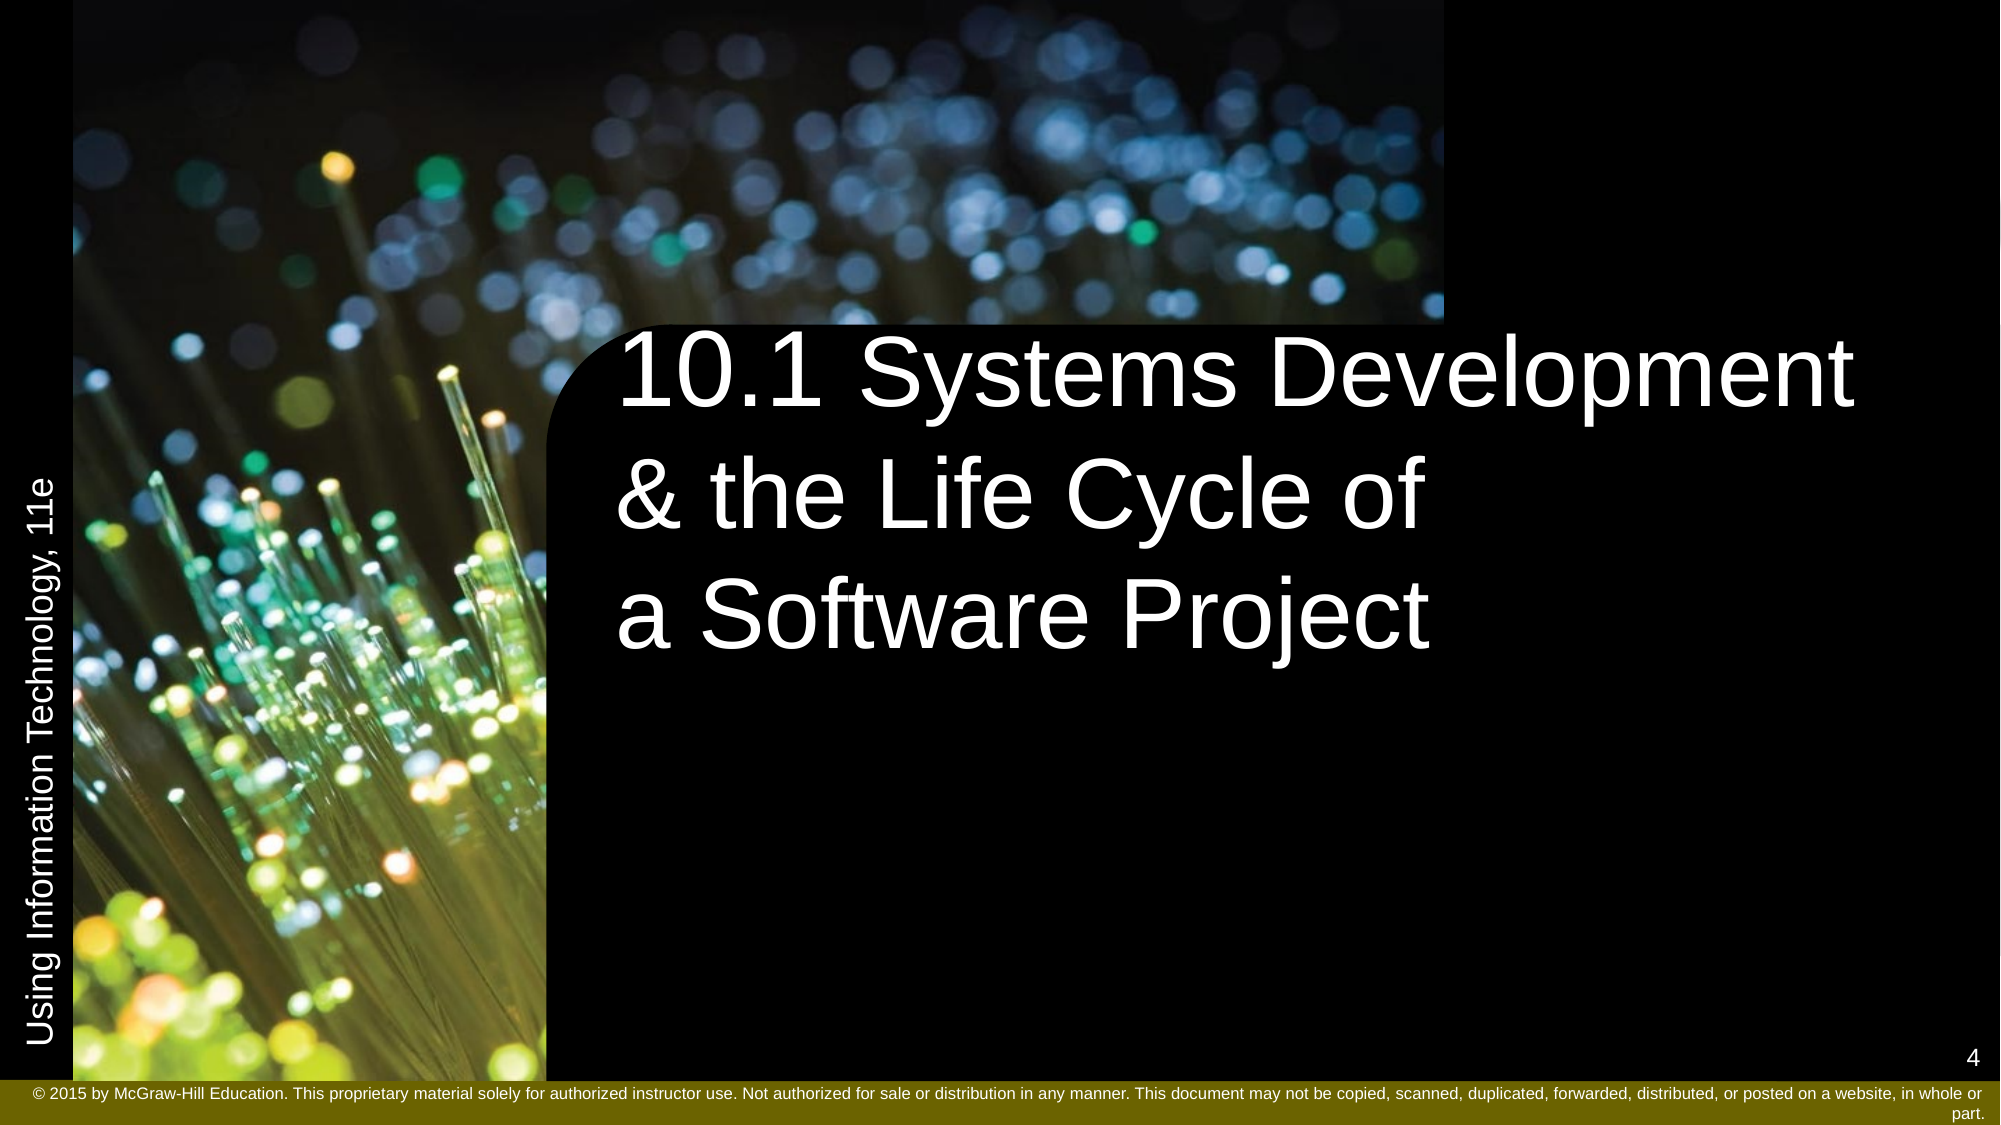

# 10.1 Systems Development & the Life Cycle of a Software Project
4